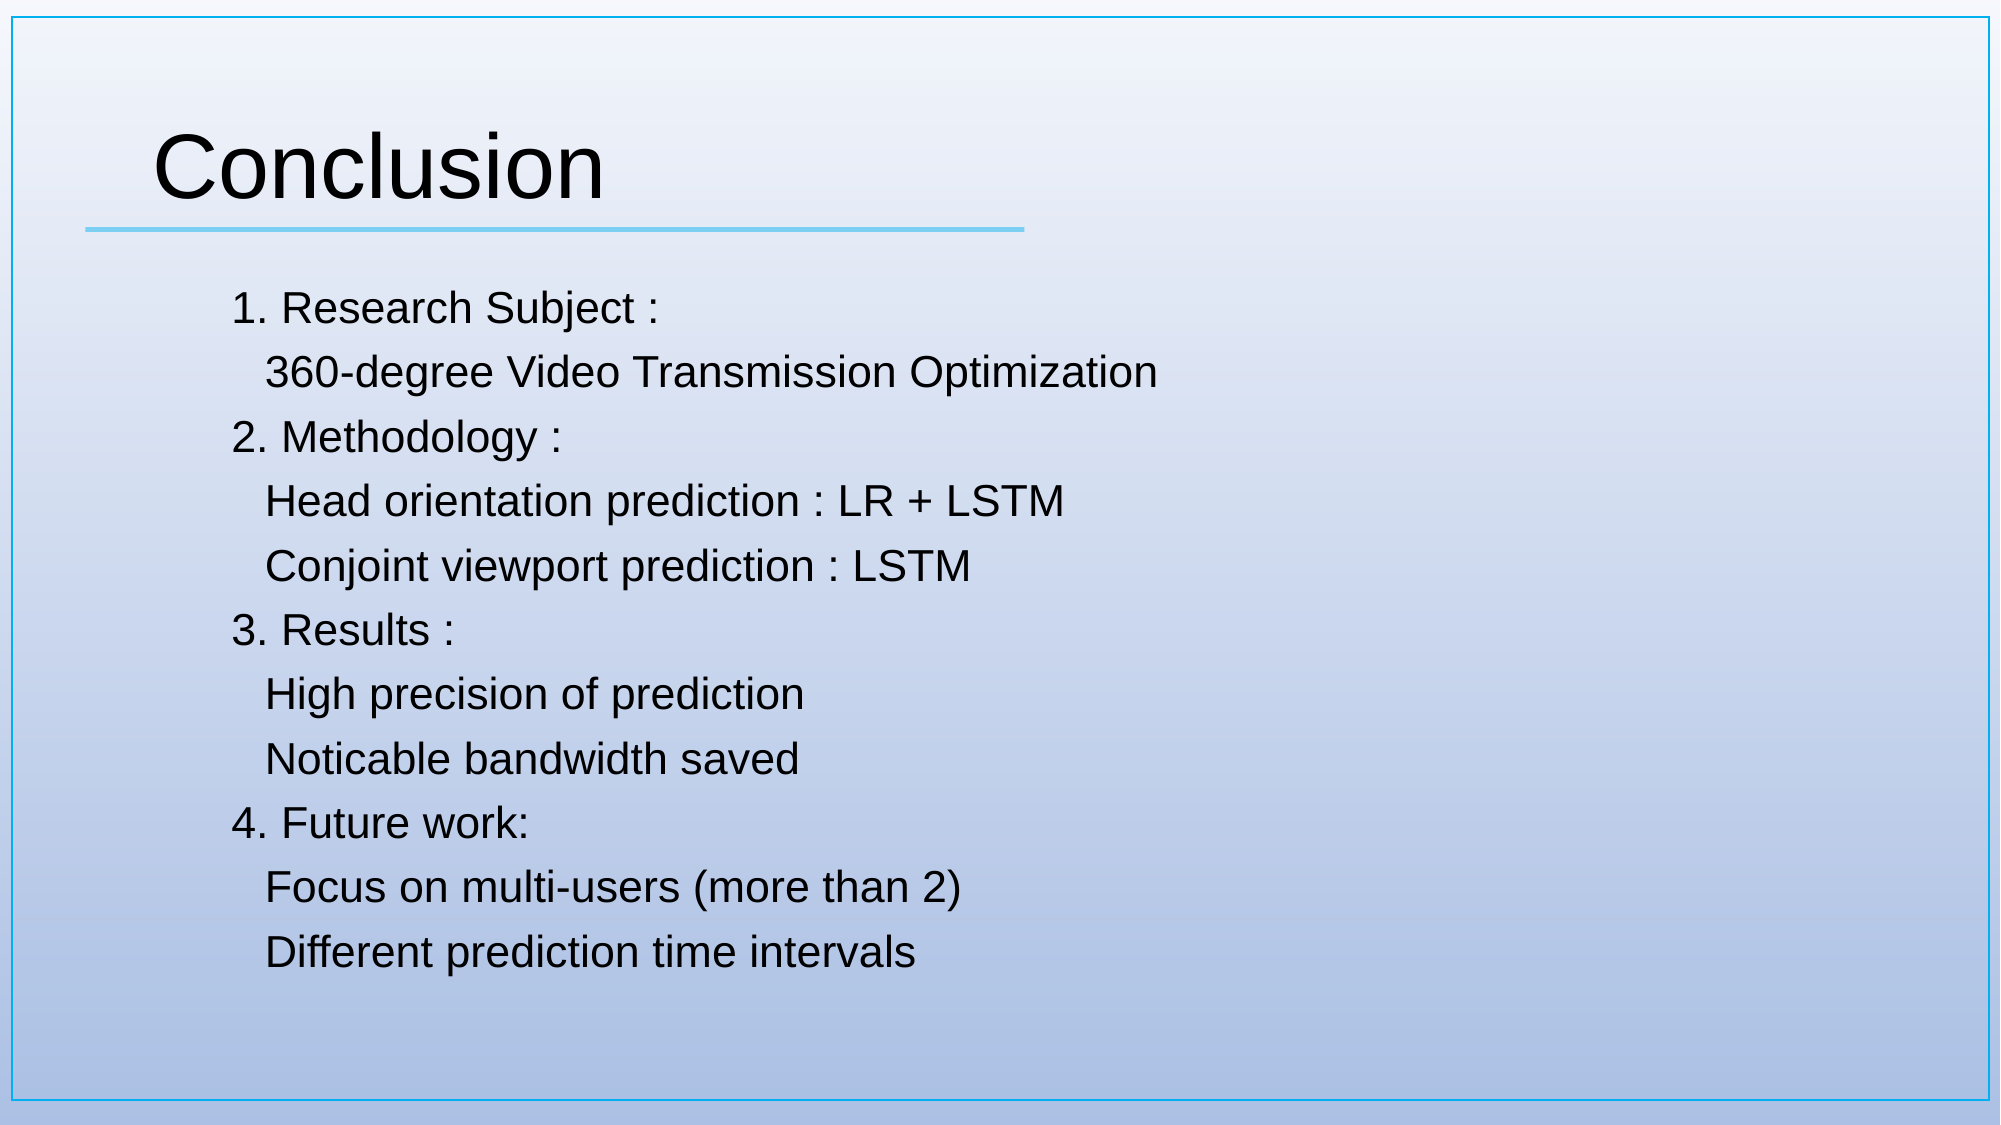

# Conclusion
1. Research Subject :
	360-degree Video Transmission Optimization
2. Methodology :
	Head orientation prediction : LR + LSTM
	Conjoint viewport prediction : LSTM
3. Results :
	High precision of prediction
	Noticable bandwidth saved
4. Future work:
	Focus on multi-users (more than 2)
	Different prediction time intervals